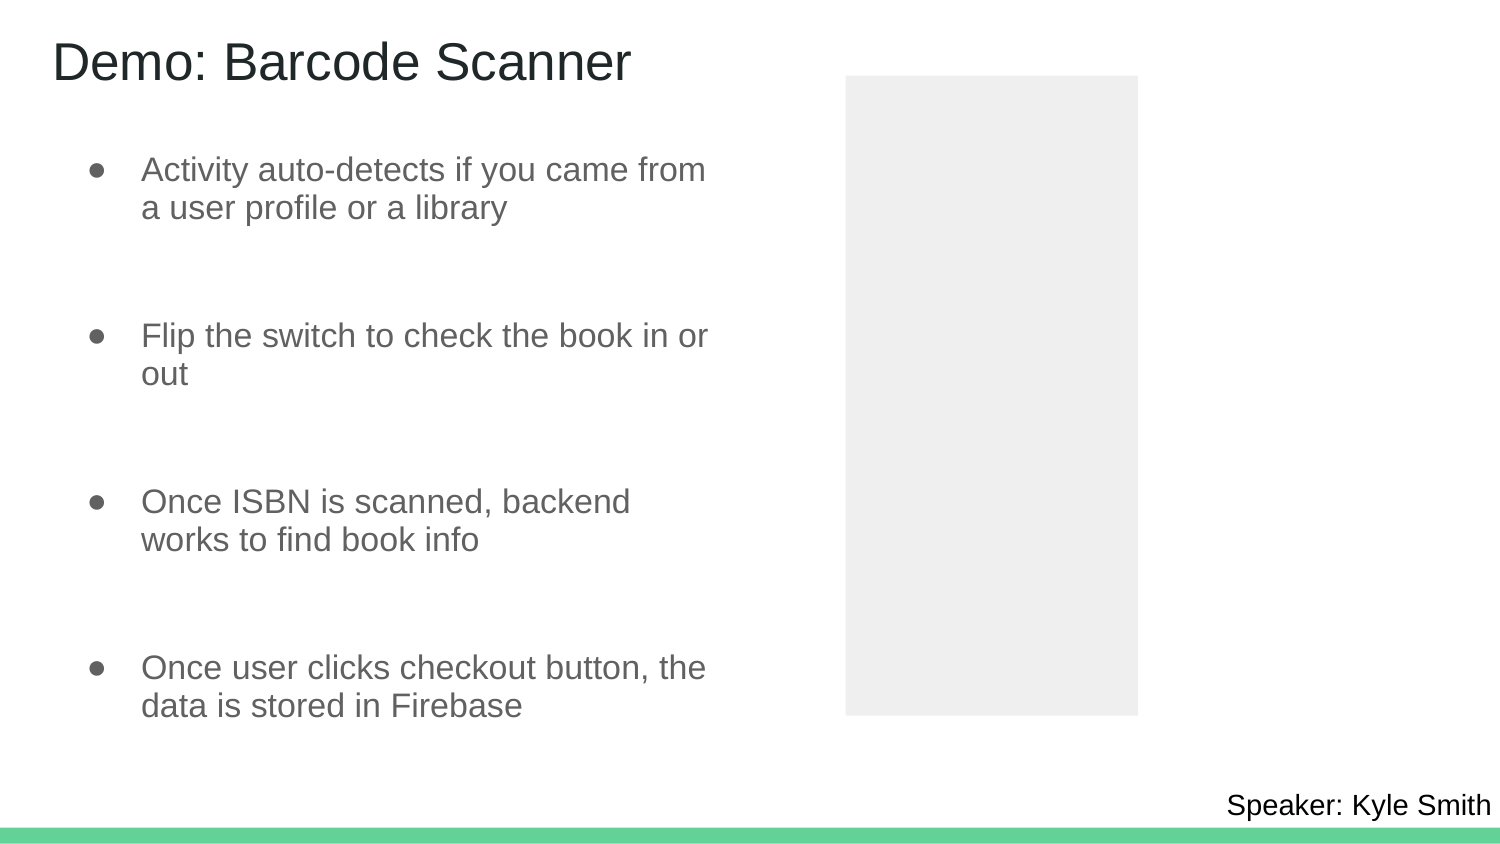

Kyle
# Demo: Barcode Scanner

Activity auto-detects if you came from a user profile or a library

Flip the switch to check the book in or out

Once ISBN is scanned, backend works to find book info

Once user clicks checkout button, the data is stored in Firebase
Speaker: Kyle Smith